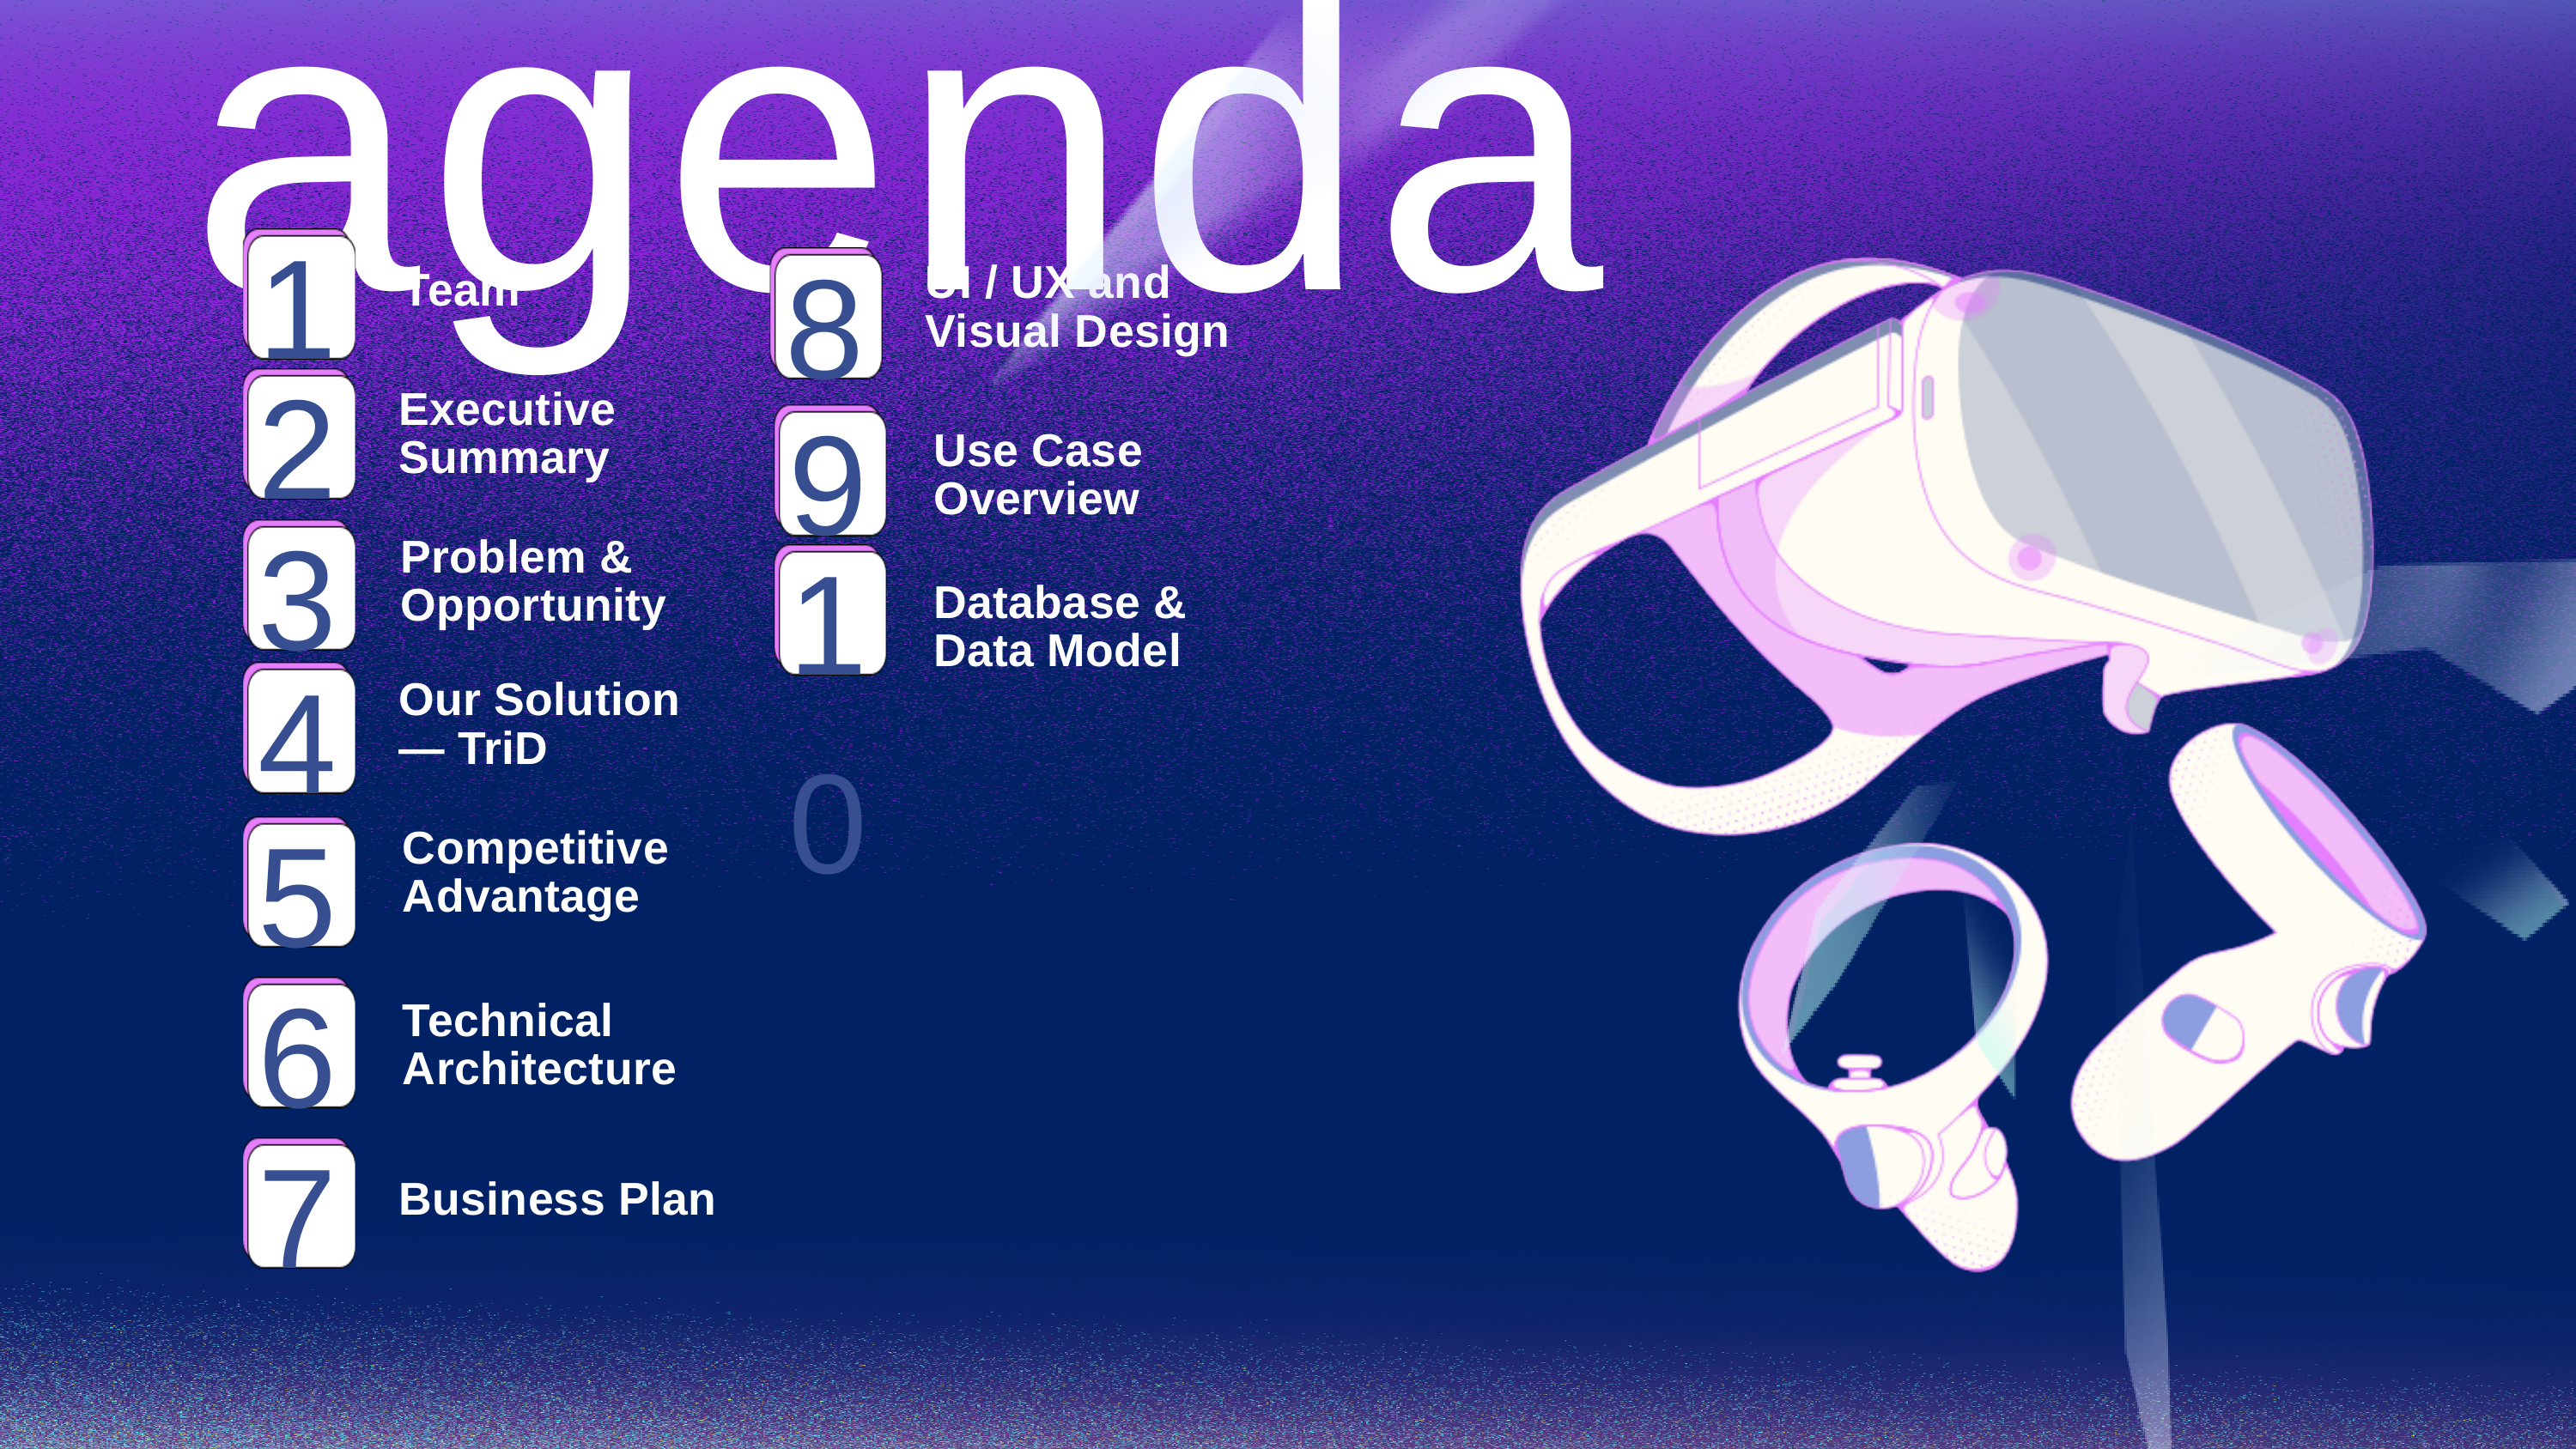

agenda
1

8

UI / UX and Visual Design
Team
2

9

Executive Summary
Use Case Overview
3

10

Problem & Opportunity
Database & Data Model
4

Our Solution — TriD
5

Competitive Advantage
6

Technical Architecture
7

Business Plan